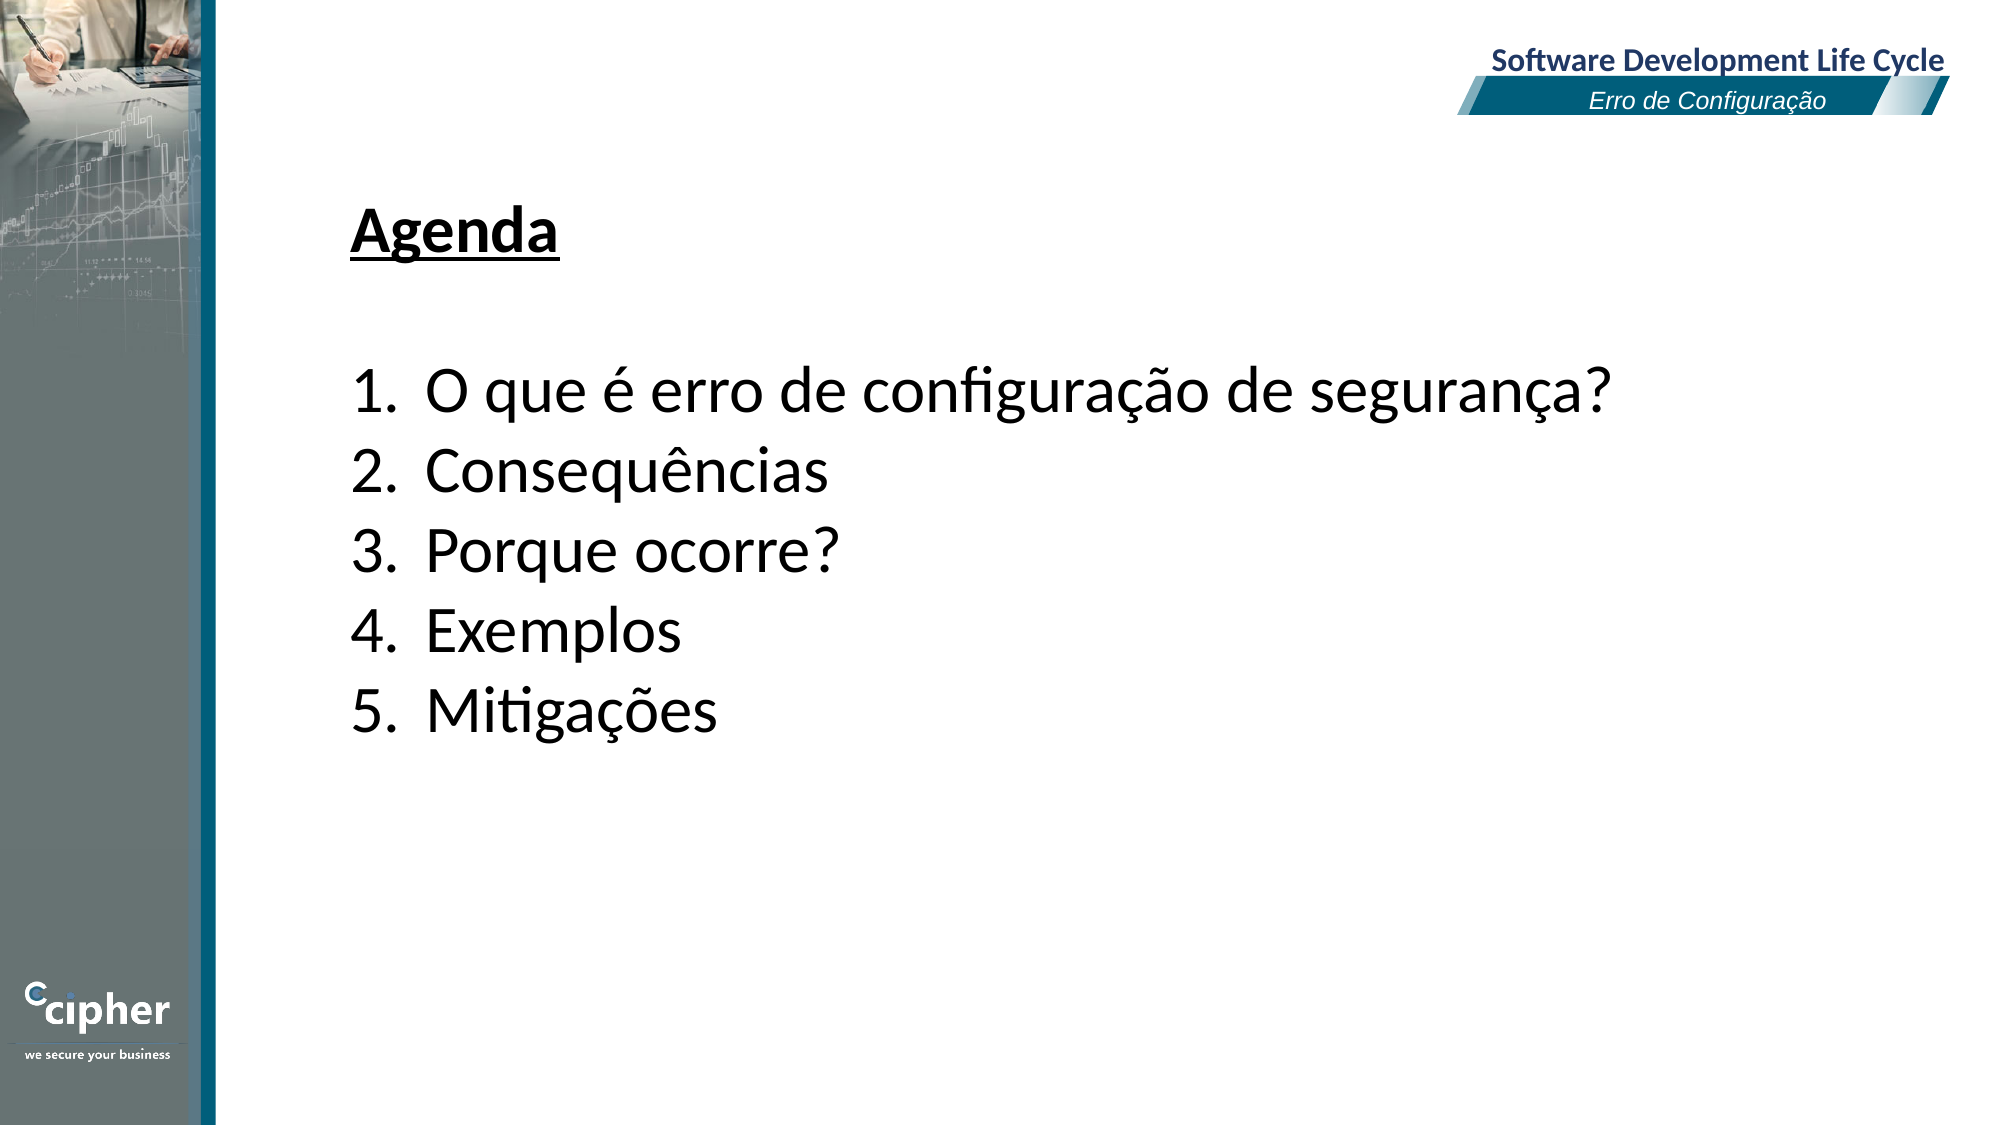

Software Development Life Cycle
Erro de Configuração

Agenda

O que é erro de configuração de segurança?
Consequências
Porque ocorre?
Exemplos
Mitigações